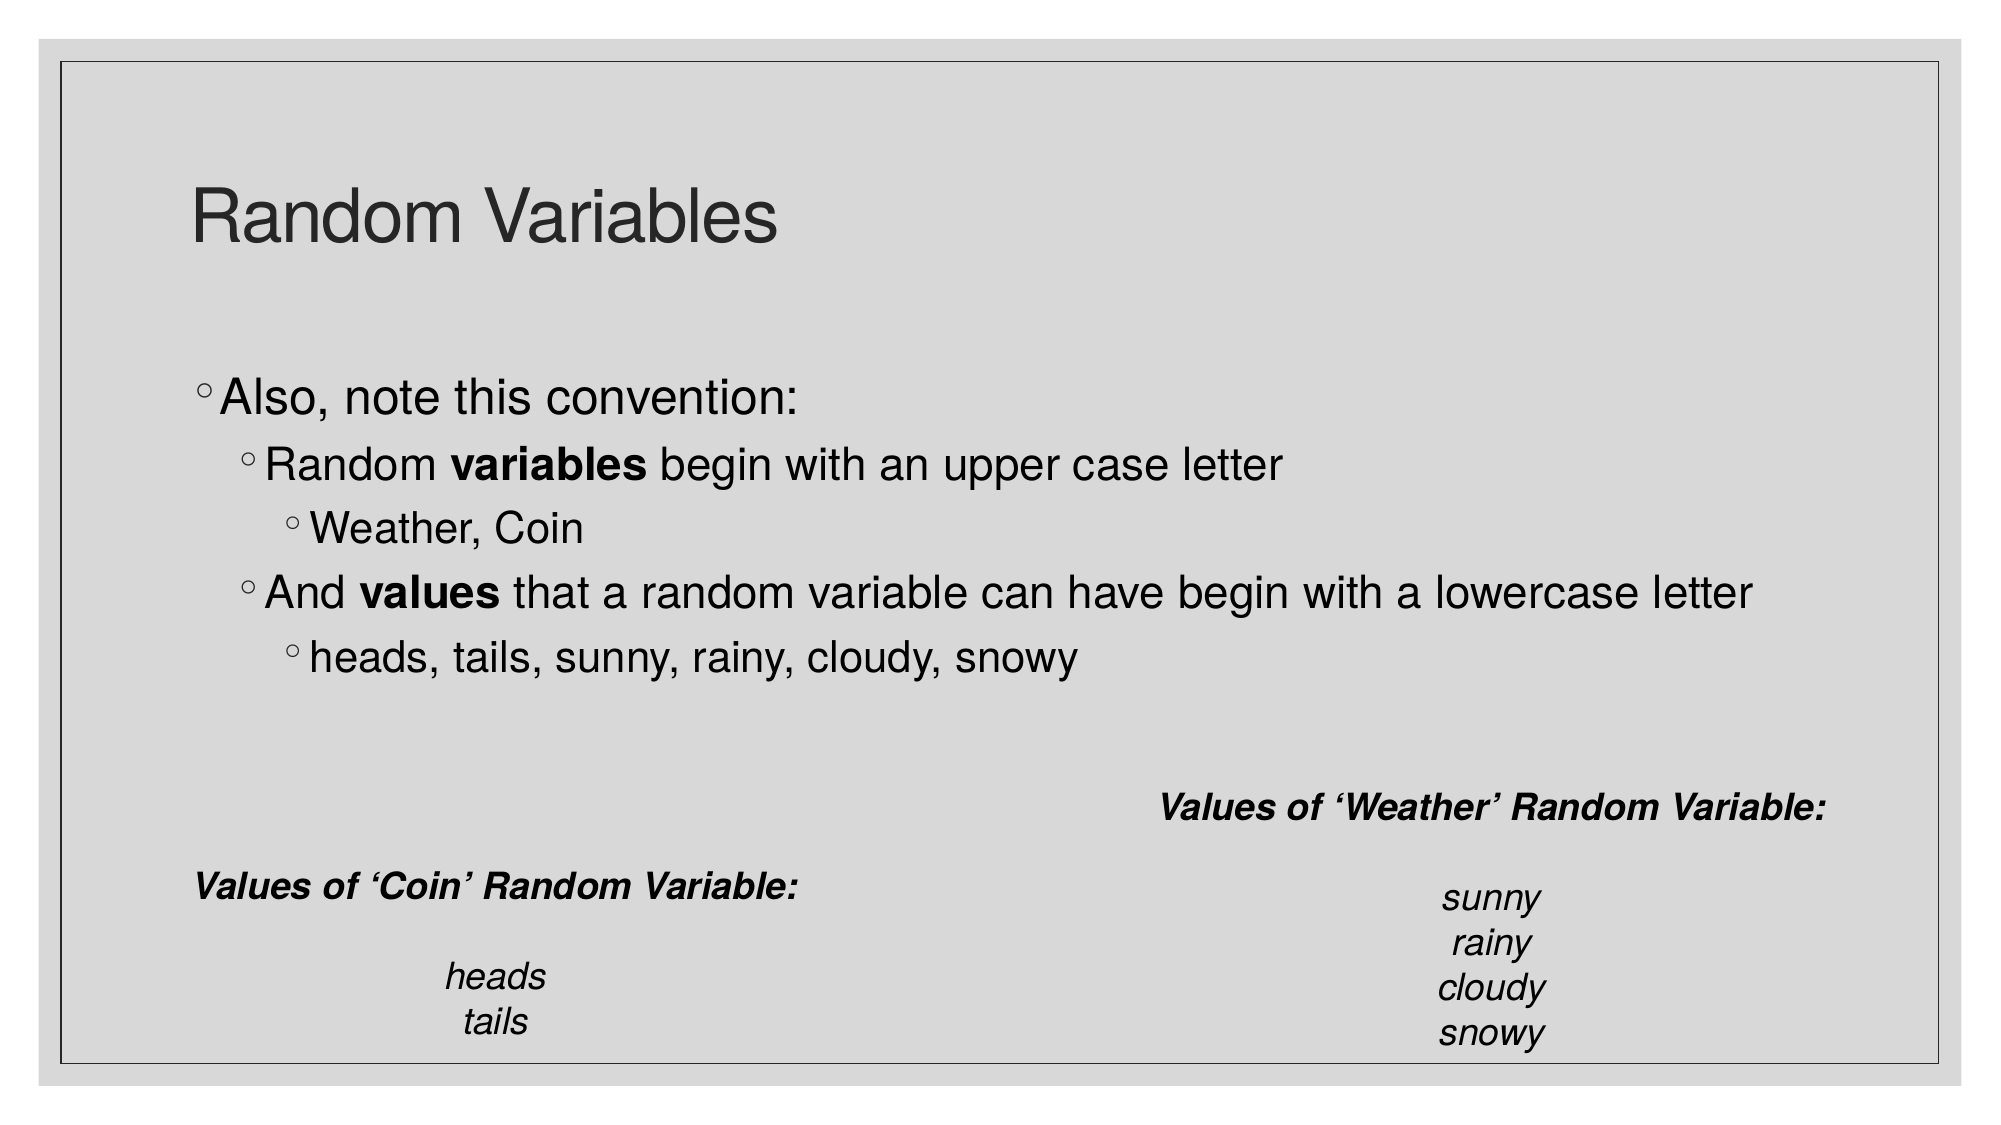

# Random Variables
Also, note this convention:
Random variables begin with an upper case letter
Weather, Coin
And values that a random variable can have begin with a lowercase letter
heads, tails, sunny, rainy, cloudy, snowy

Values of ‘Weather’ Random Variable:

sunny
rainy
cloudy
snowy

Values of ‘Coin’ Random Variable:

heads
tails